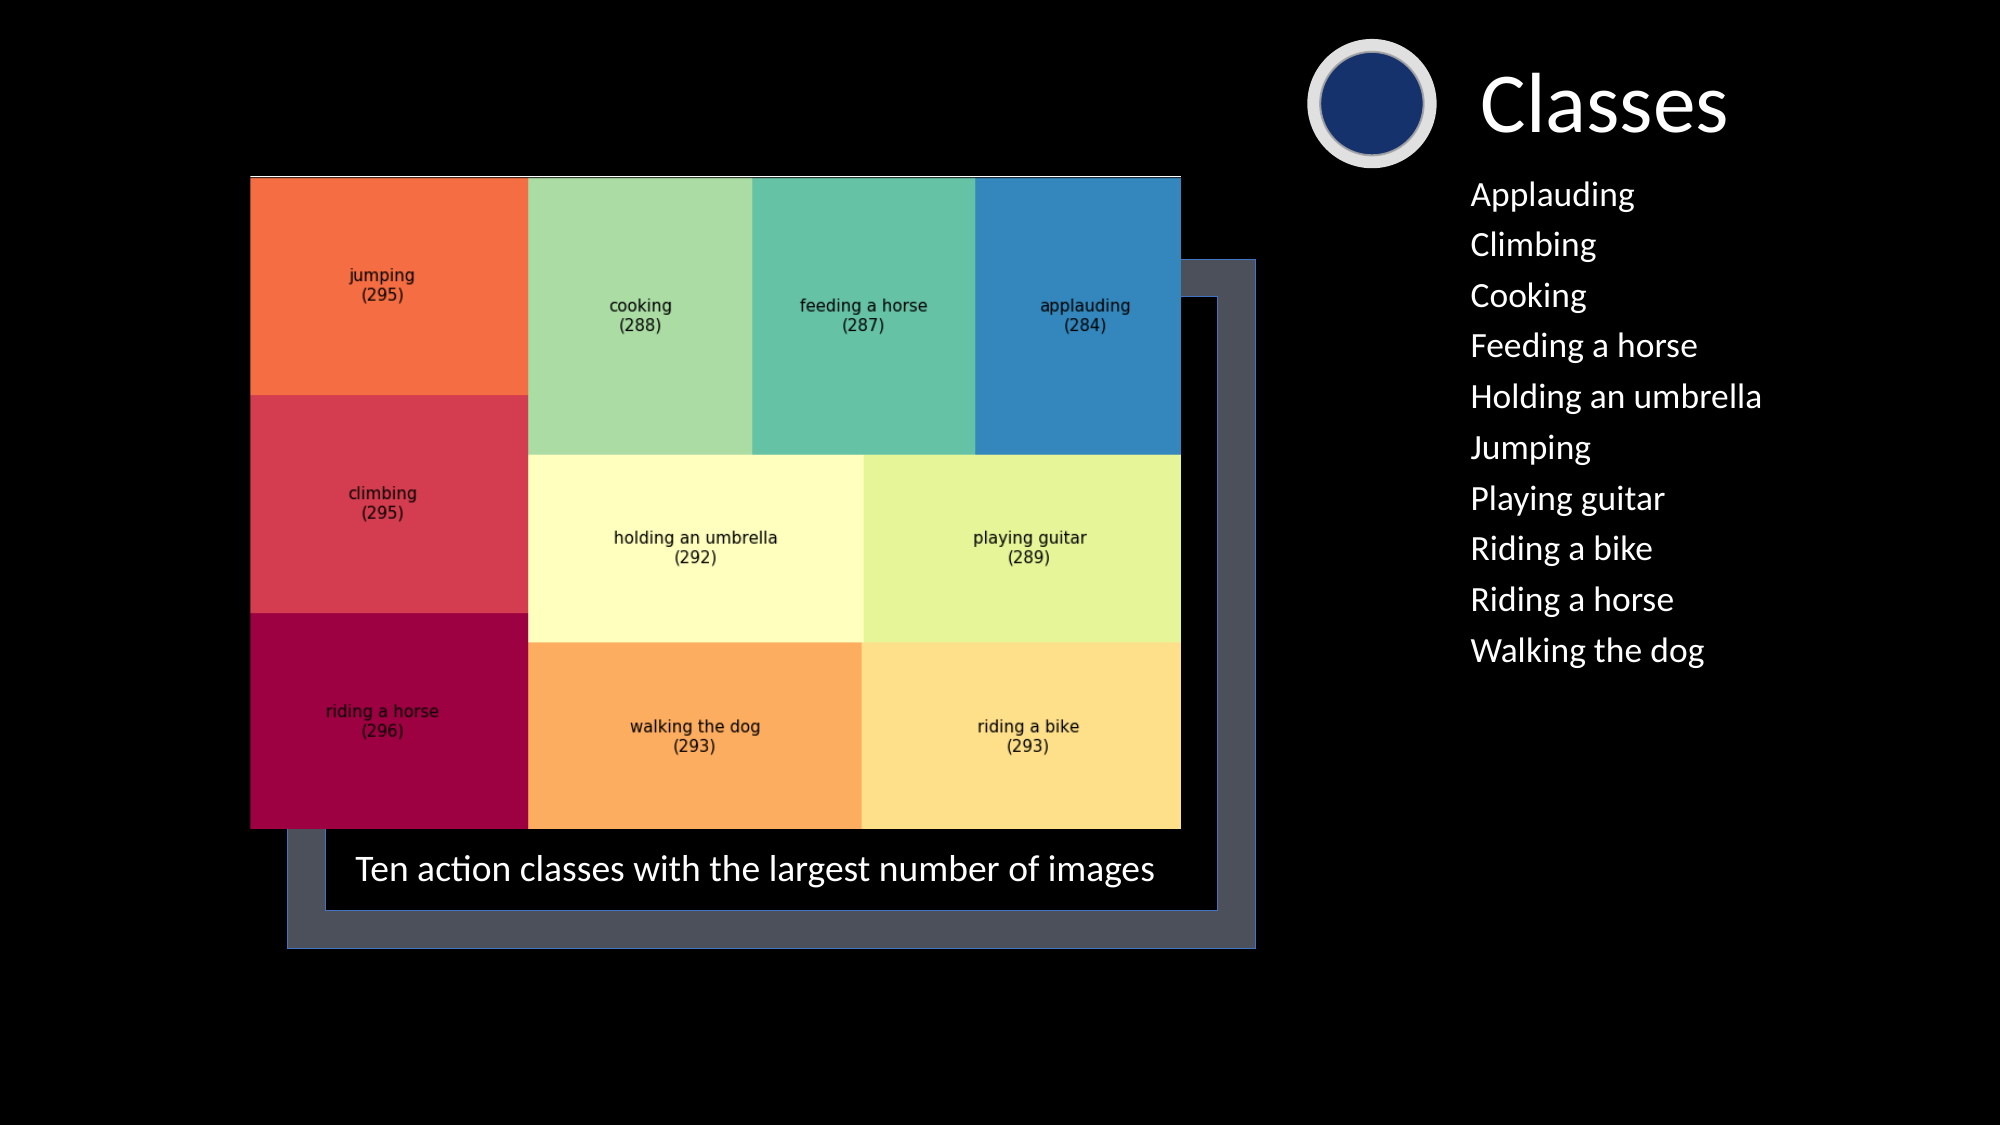

Applauding
Climbing
Cooking
Feeding a horse
Holding an umbrella
Jumping
Playing guitar
Riding a bike
Riding a horse
Walking the dog
Classes
Ten action classes with the largest number of images